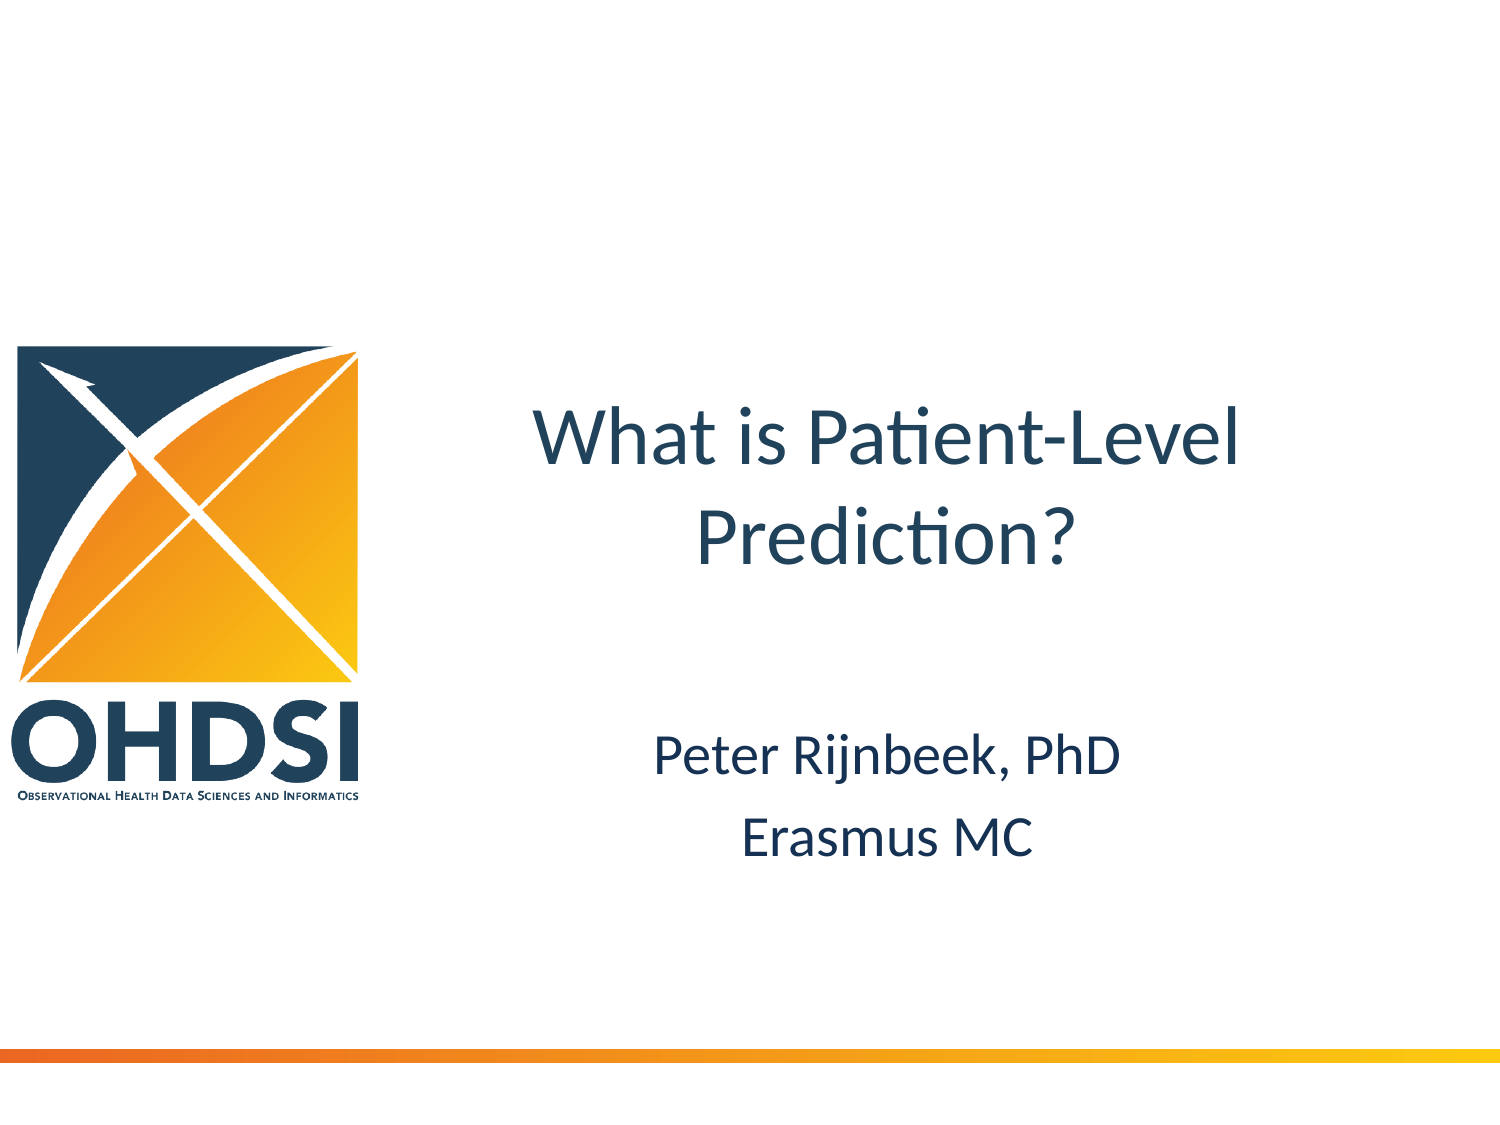

# What is Patient-Level Prediction?
Peter Rijnbeek, PhD
Erasmus MC